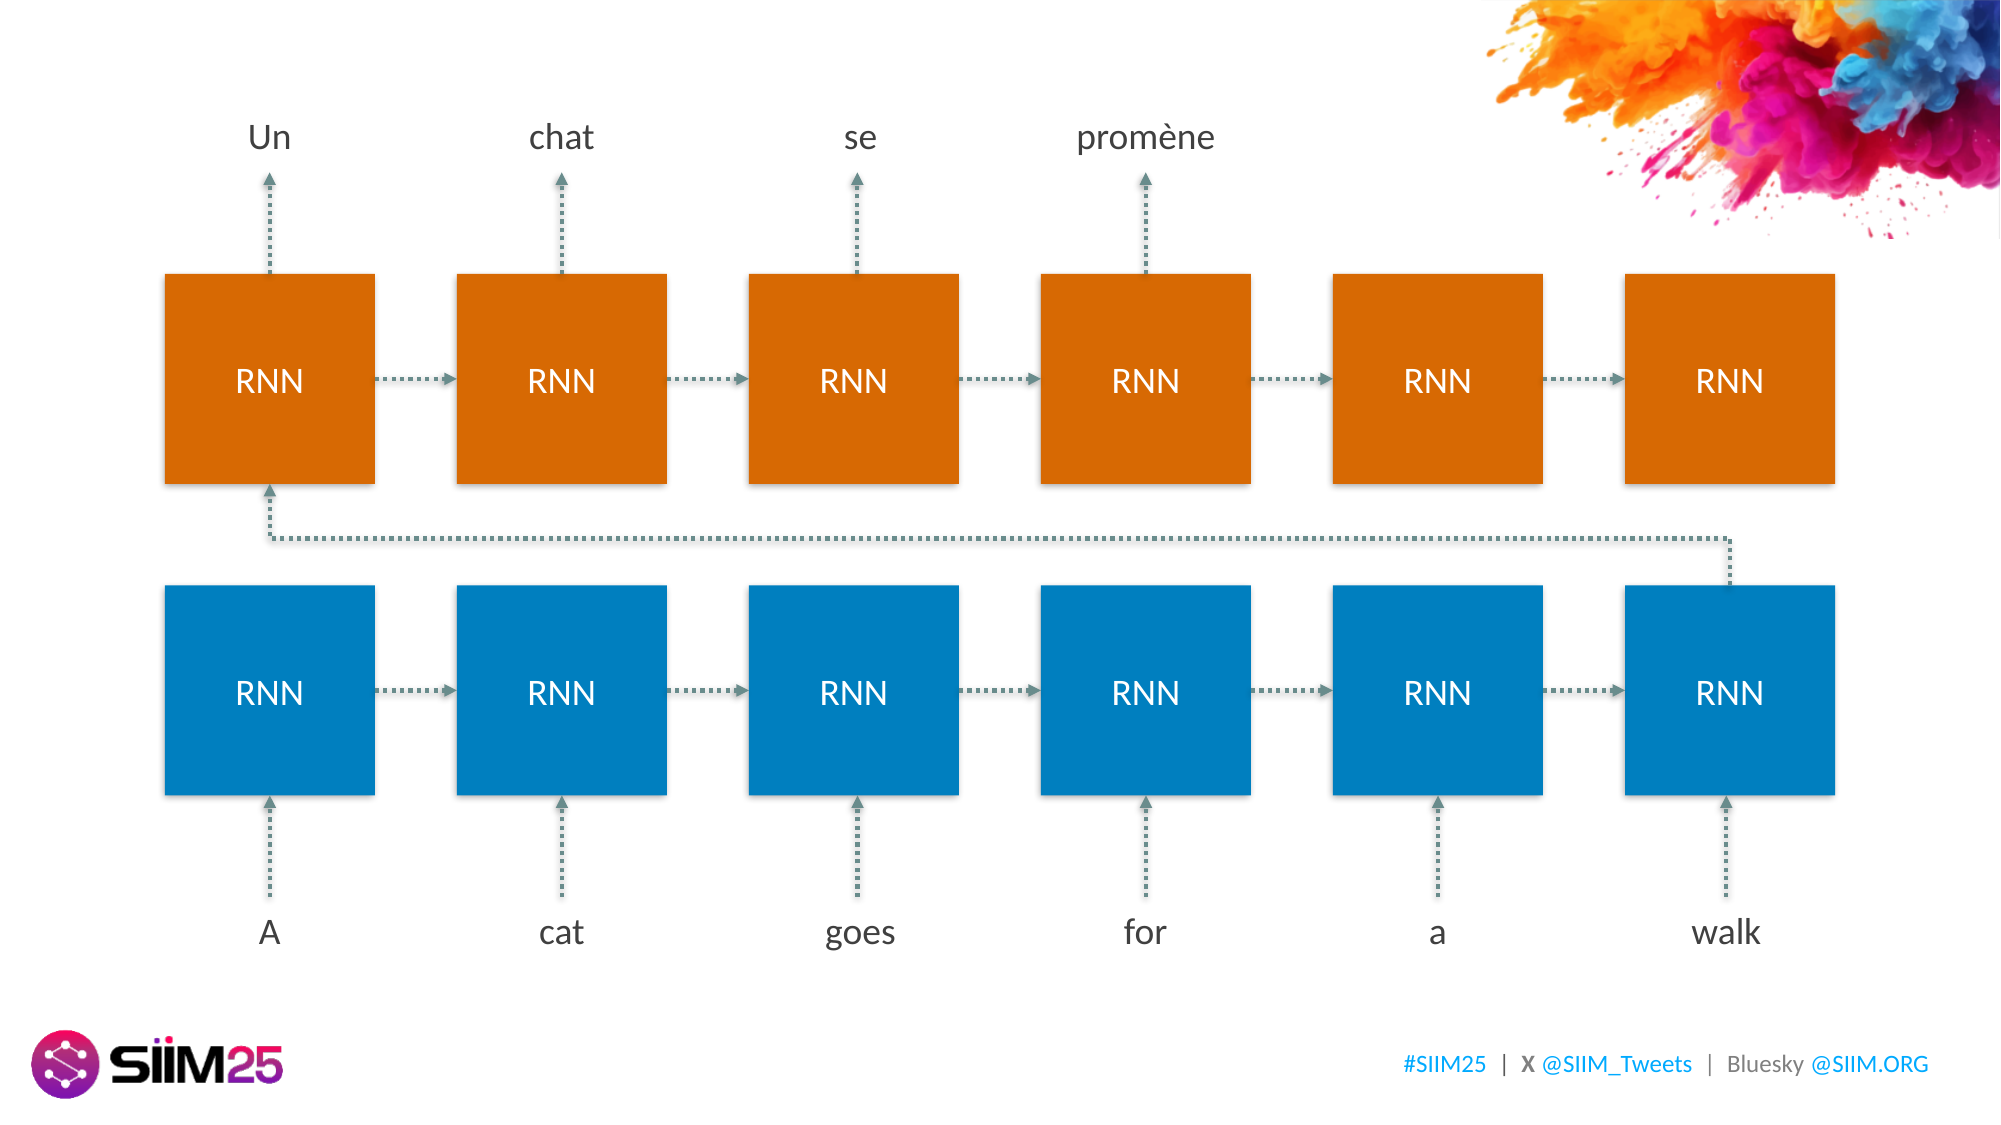

promène
se
chat
Un
RNN
RNN
RNN
RNN
RNN
RNN
RNN
RNN
RNN
RNN
RNN
RNN
a
walk
for
goes
cat
A
#SIIM25  |  X @SIIM_Tweets  |  Bluesky @SIIM.ORG